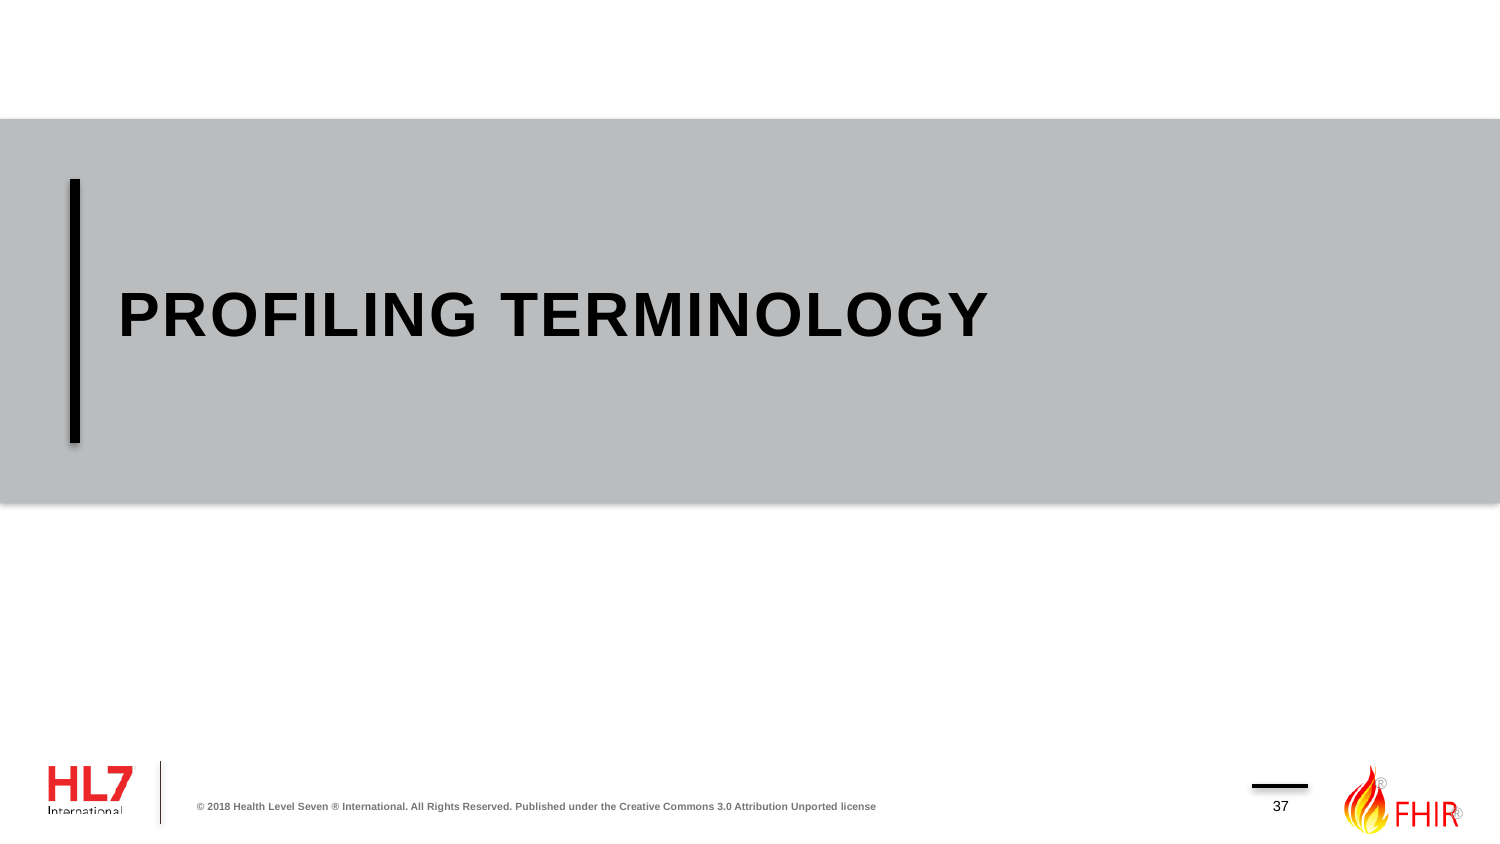

# Profiling Terminology
37
© 2018 Health Level Seven ® International. All Rights Reserved. Published under the Creative Commons 3.0 Attribution Unported license